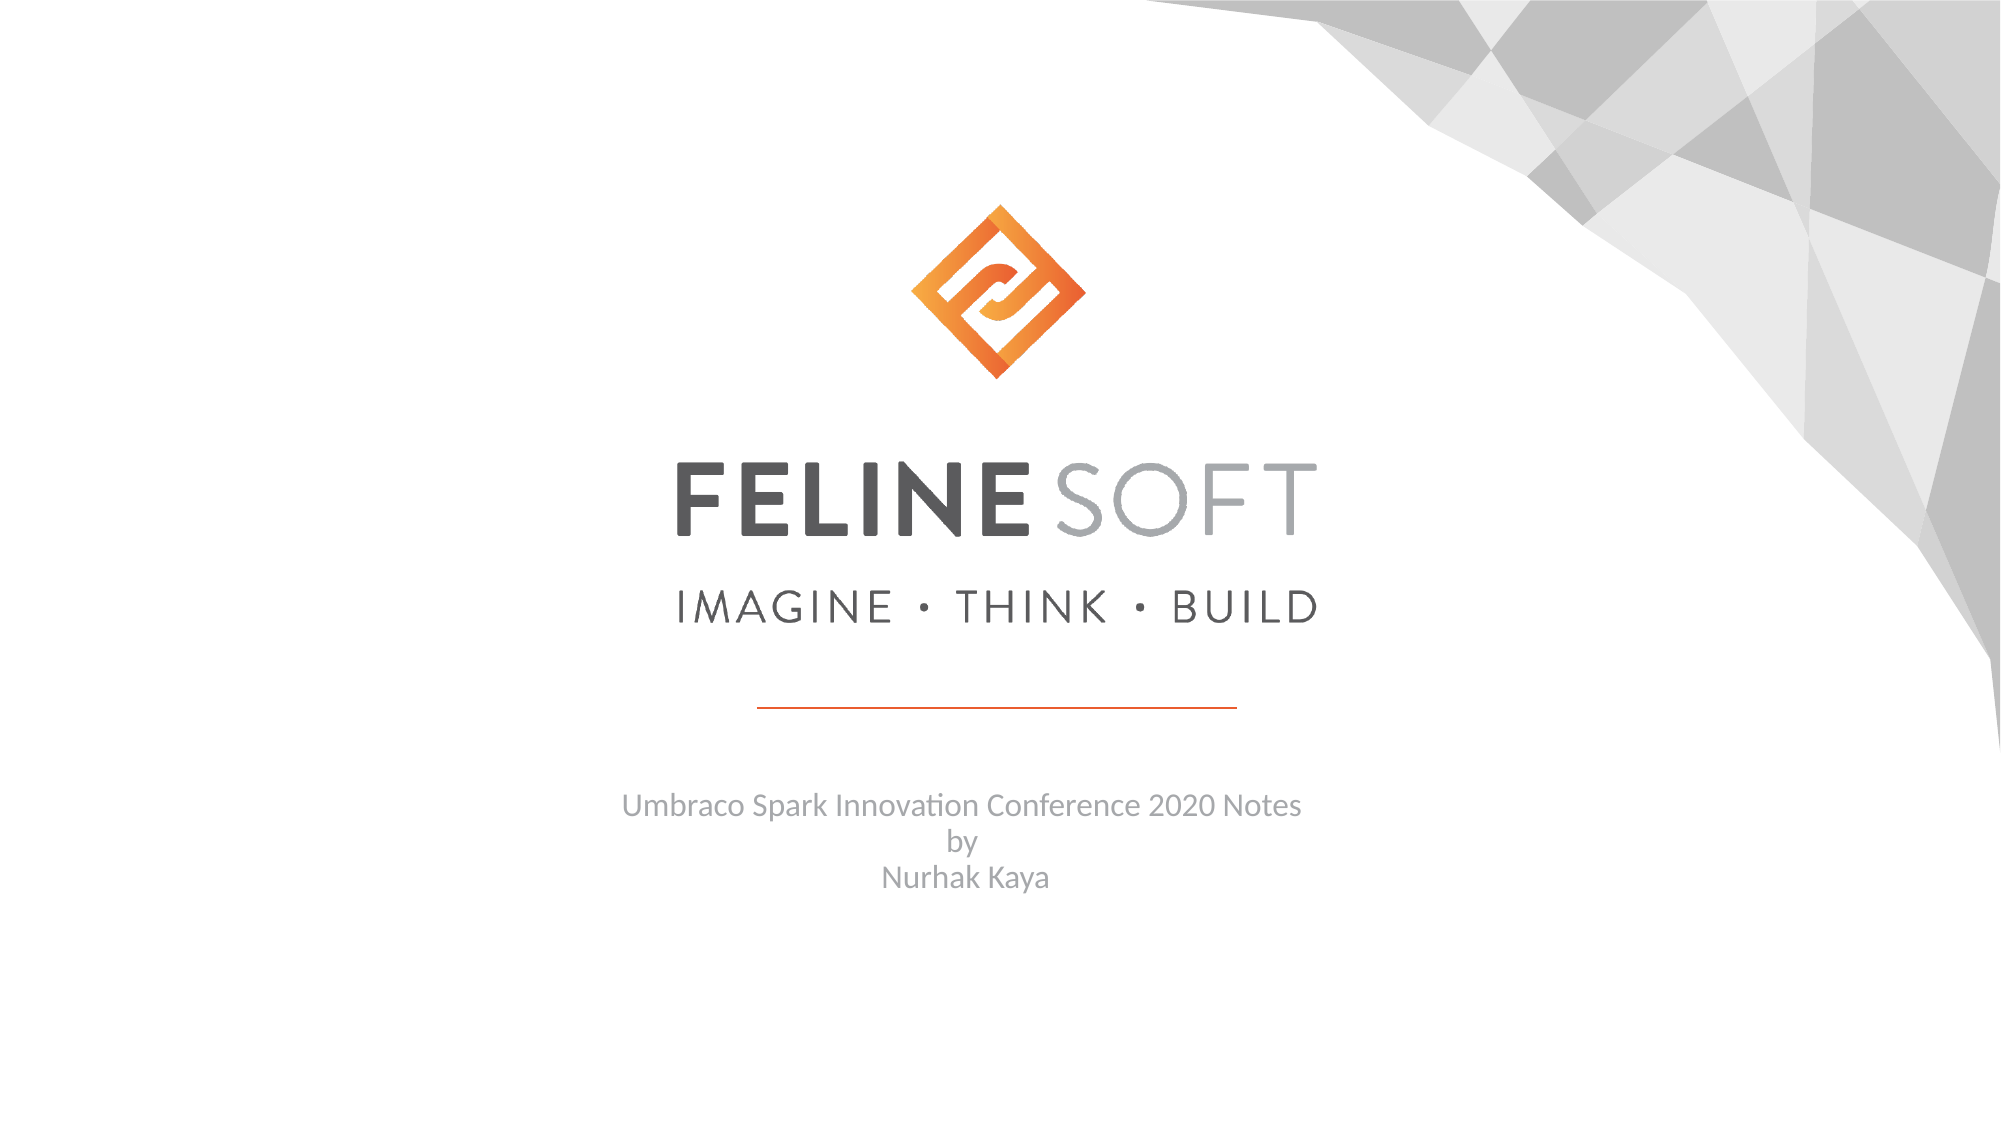

Umbraco Spark Innovation Conference 2020 Notes
by
Nurhak Kaya